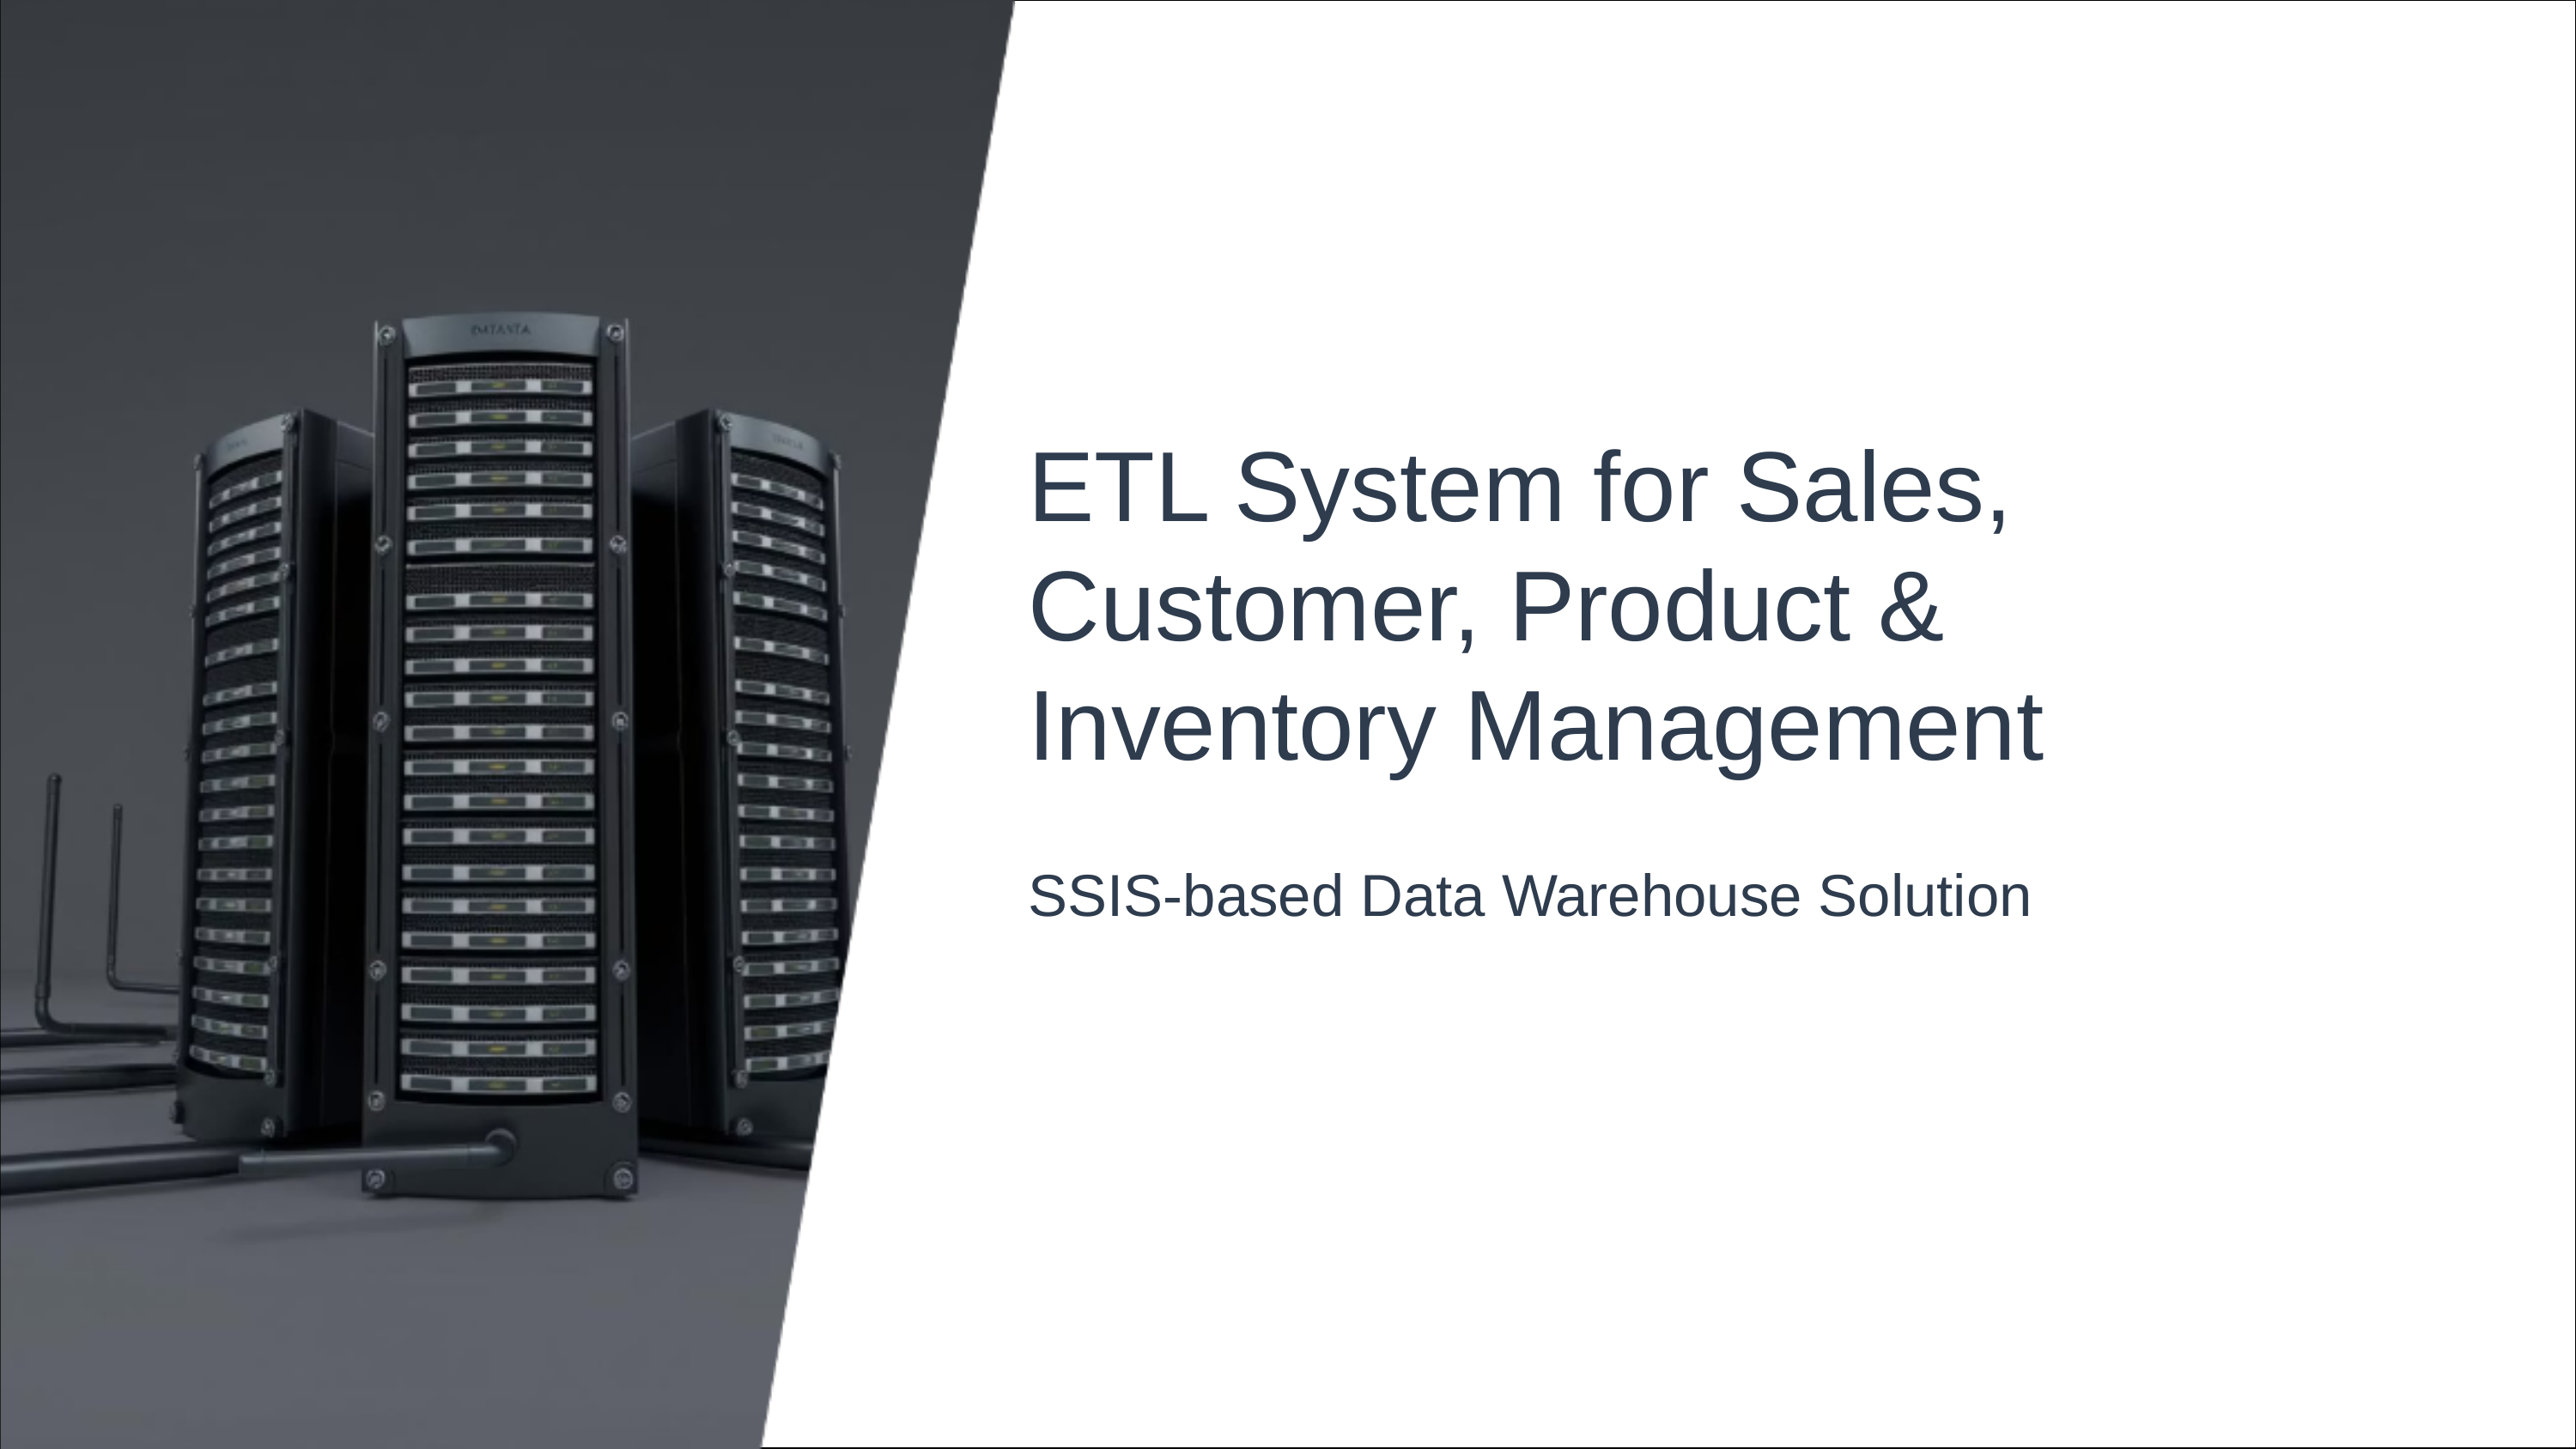

ETL System for Sales, Customer, Product & Inventory Management​

SSIS-based Data Warehouse Solution​